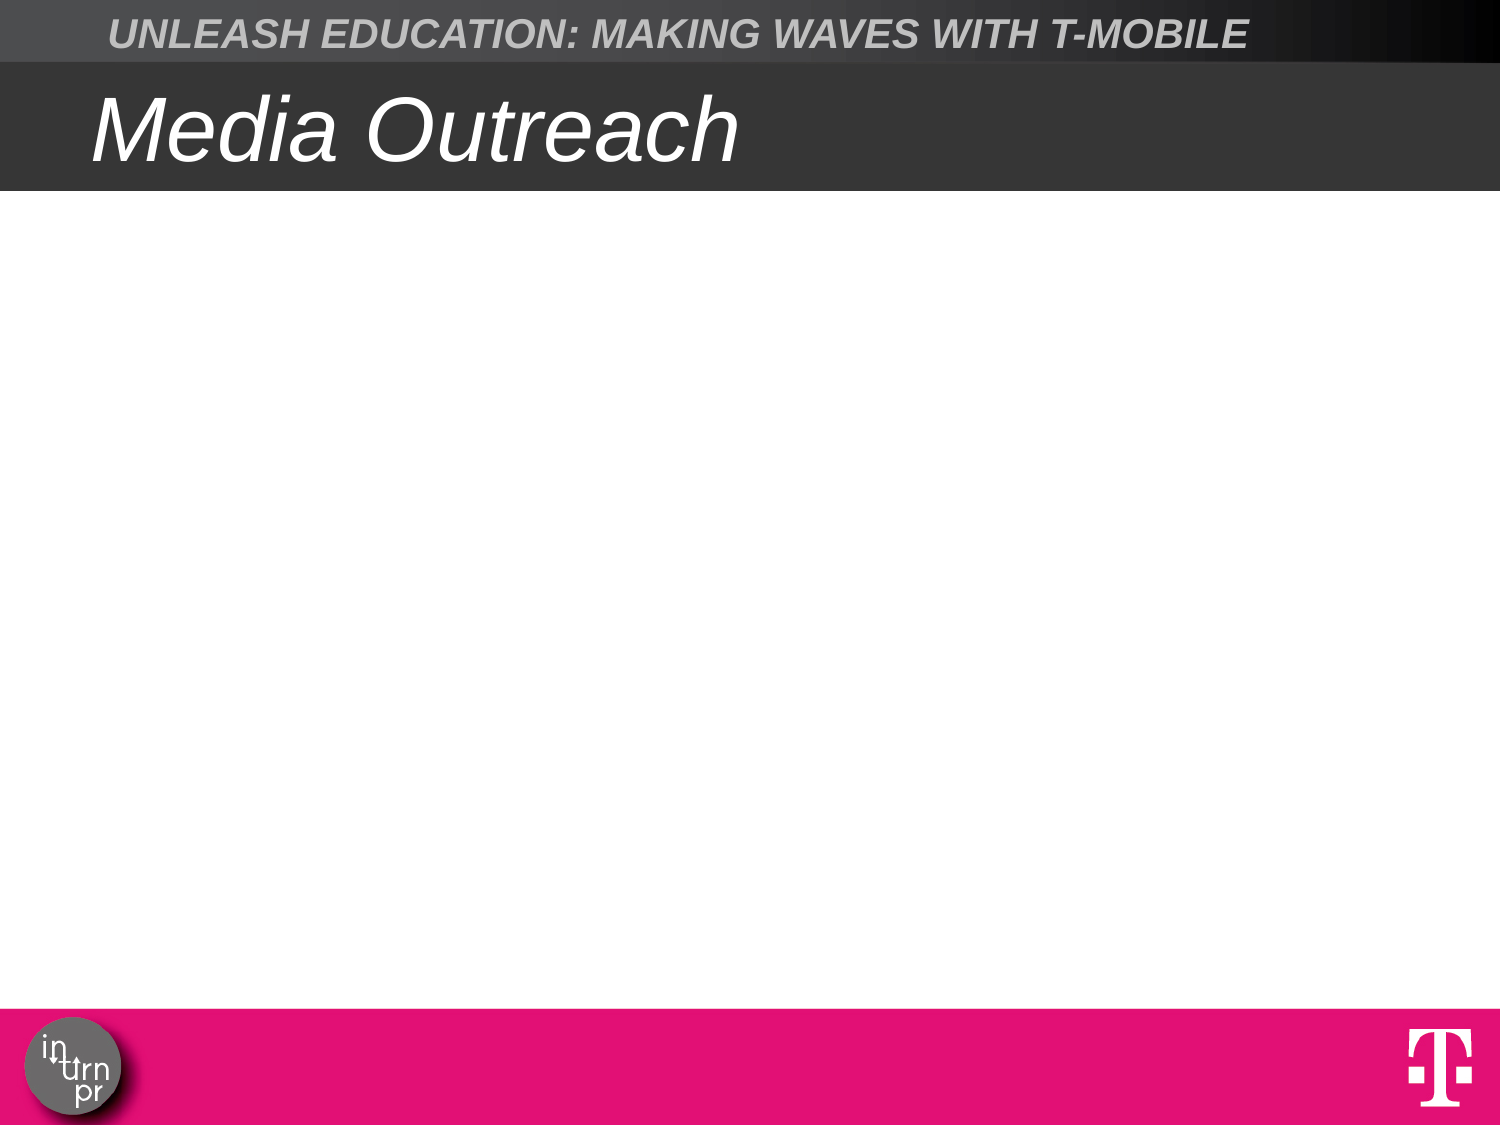

UNLEASH EDUCATION: MAKING WAVES WITH T-MOBILE
# Media Outreach